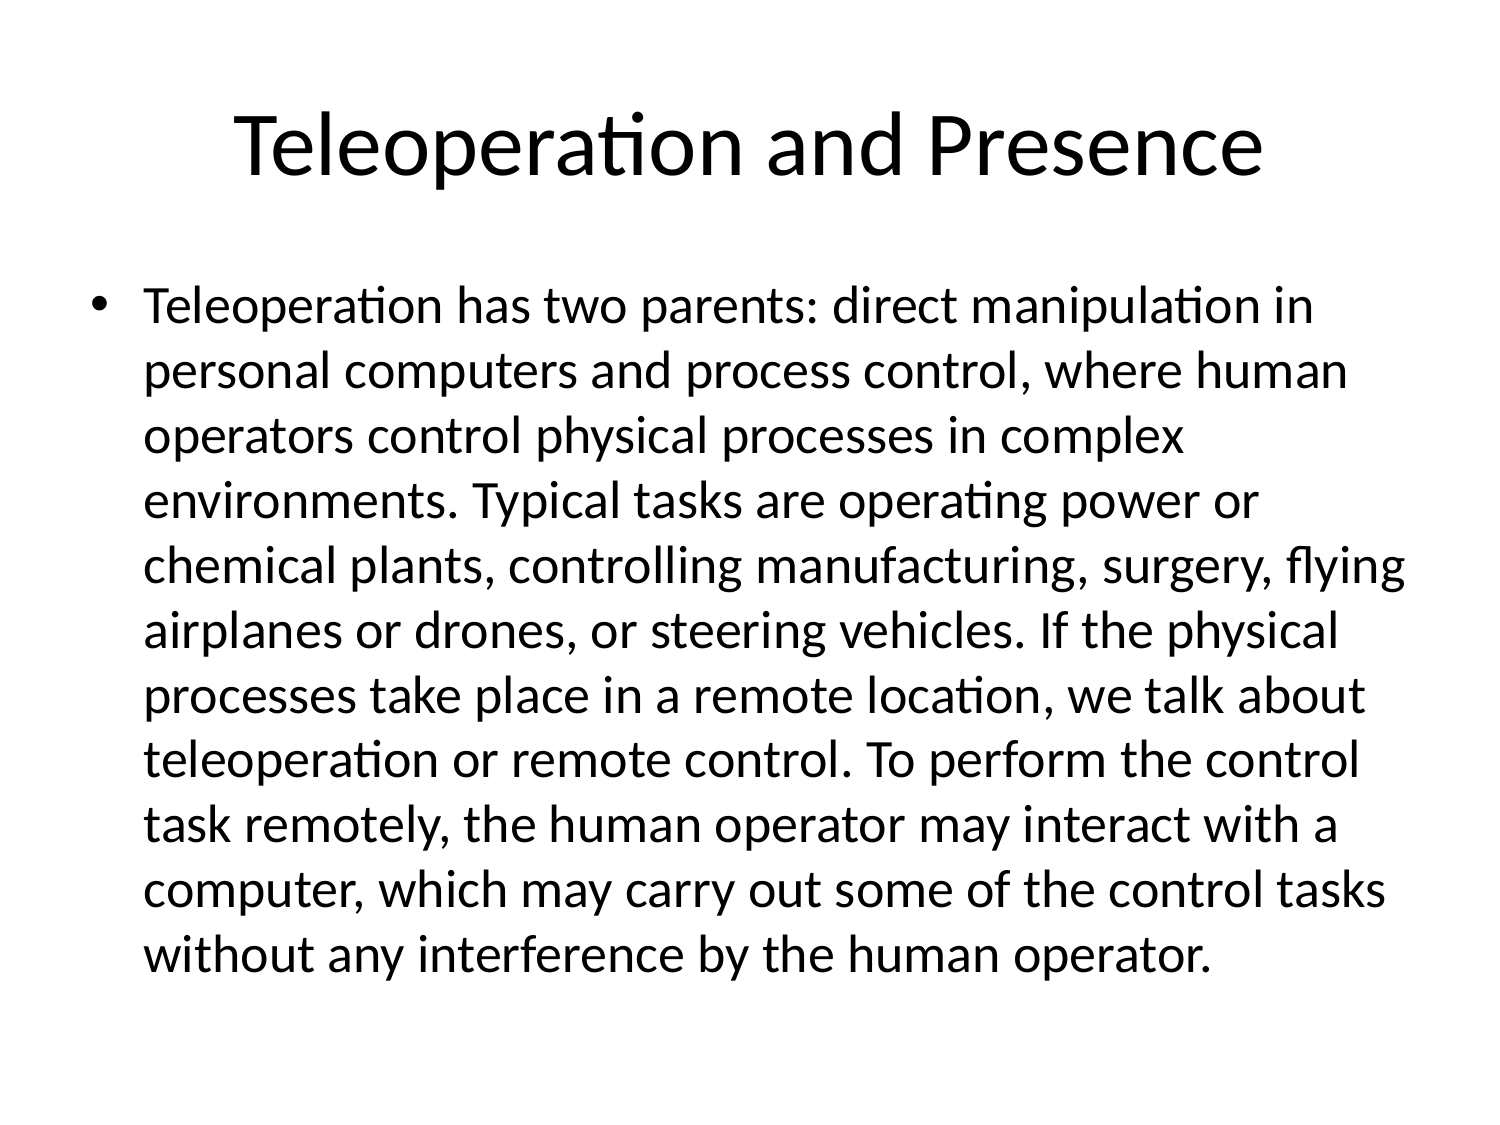

# Teleoperation and Presence
Teleoperation has two parents: direct manipulation in personal computers and process control, where human operators control physical processes in complex environments. Typical tasks are operating power or chemical plants, controlling manufacturing, surgery, flying airplanes or drones, or steering vehicles. If the physical processes take place in a remote location, we talk about teleoperation or remote control. To perform the control task remotely, the human operator may interact with a computer, which may carry out some of the control tasks without any interference by the human operator.